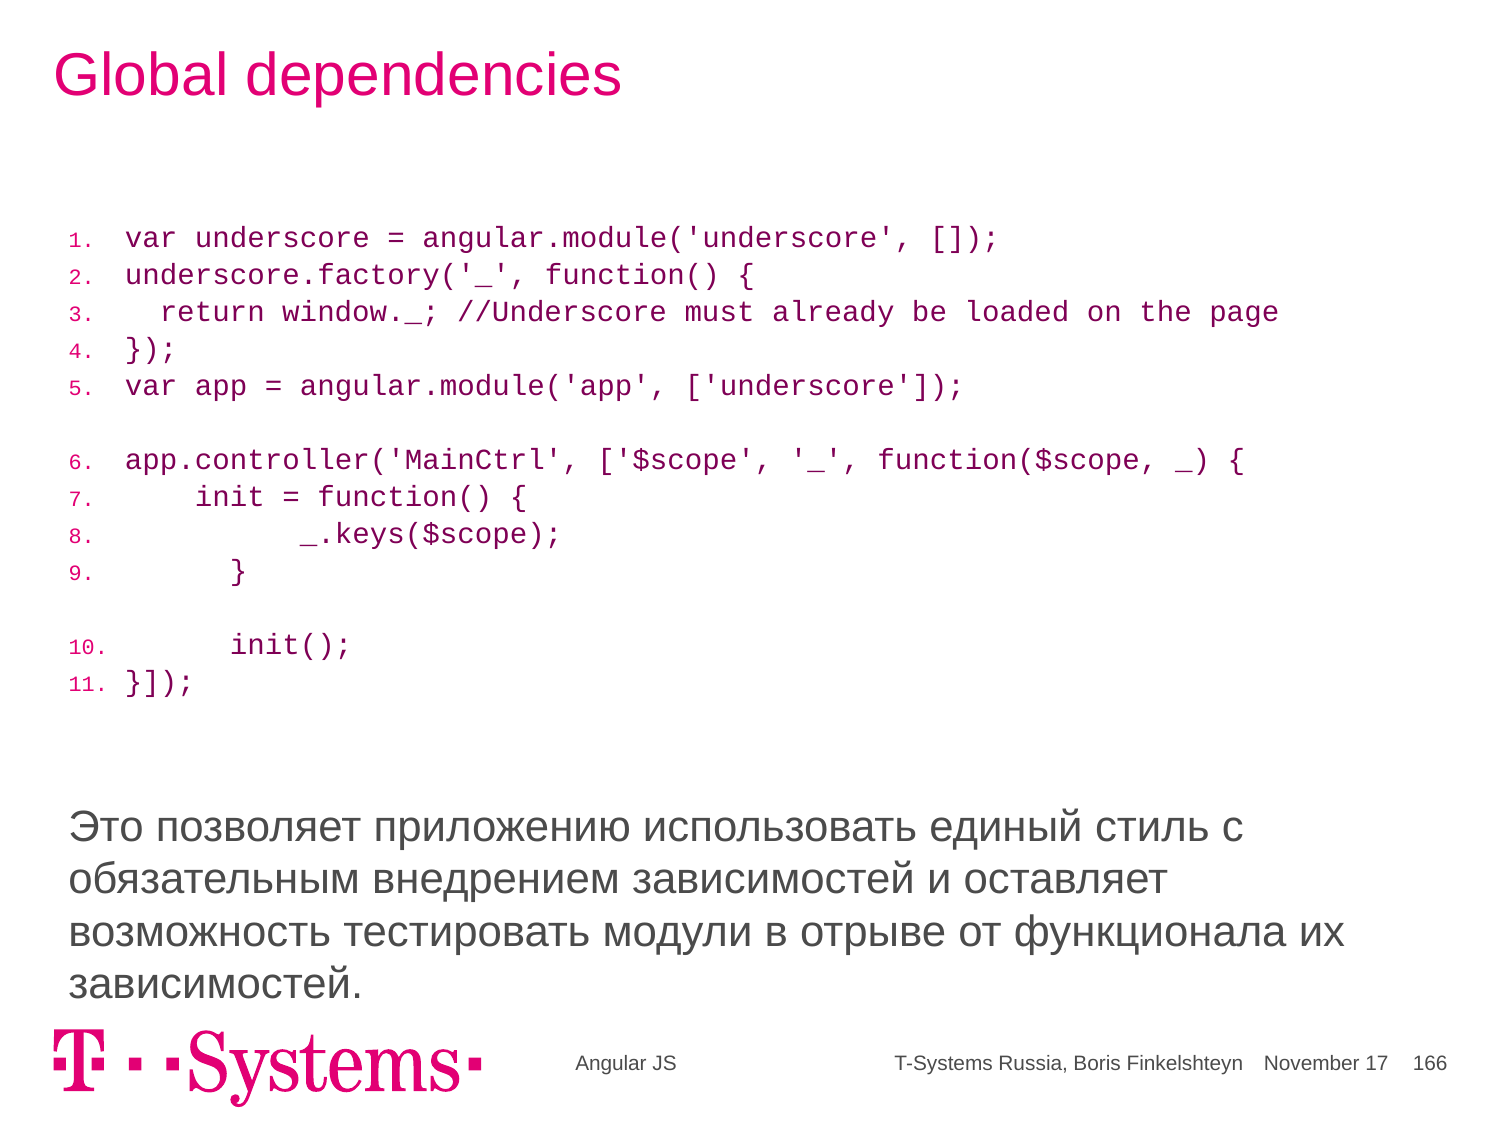

# Global dependencies
| var underscore = angular.module('underscore', []); underscore.factory('\_', function() { return window.\_; //Underscore must already be loaded on the page }); var app = angular.module('app', ['underscore']); app.controller('MainCtrl', ['$scope', '\_', function($scope, \_) { init = function() { \_.keys($scope); } init(); }]); |
| --- |
Это позволяет приложению использовать единый стиль с обязательным внедрением зависимостей и оставляет возможность тестировать модули в отрыве от функционала их зависимостей.
Angular JS                                      T-Systems Russia, Boris Finkelshteyn
November 17
166